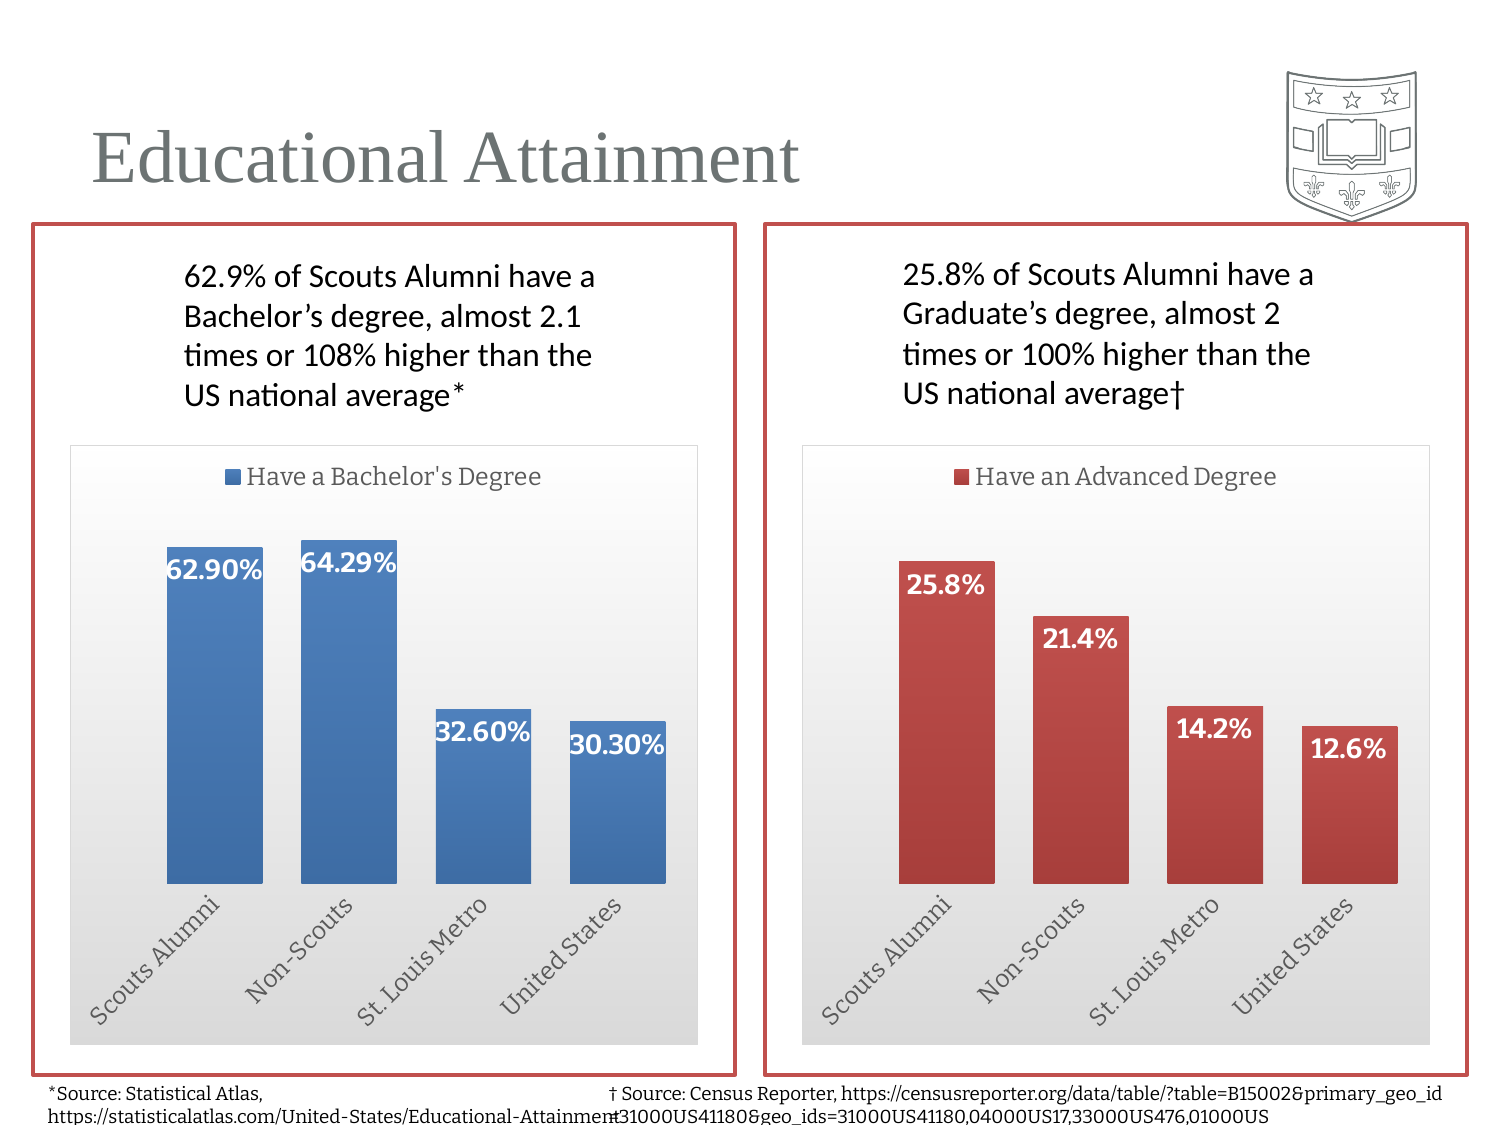

# Educational Attainment

25.8% of Scouts Alumni have a Graduate’s degree, almost 2 times or 100% higher than the US national average†
62.9% of Scouts Alumni have a Bachelor’s degree, almost 2.1 times or 108% higher than the US national average*

### Chart

| Category | Have a Bachelor's Degree |
|---|---|
| Scouts Alumni | 0.6290322580645161 |
| Non-Scouts | 0.6428571428571429 |
| St. Louis Metro | 0.326 |
| United States | 0.303 |

### Chart

| Category | Have an Advanced Degree |
|---|---|
| Scouts Alumni | 0.25806451612903225 |
| Non-Scouts | 0.21428571428571427 |
| St. Louis Metro | 0.14200000000000002 |
| United States | 0.126 |
*Source: Statistical Atlas, https://statisticalatlas.com/United-States/Educational-Attainment
† Source: Census Reporter, https://censusreporter.org/data/table/?table=B15002&primary_geo_id
=31000US41180&geo_ids=31000US41180,04000US17,33000US476,01000US